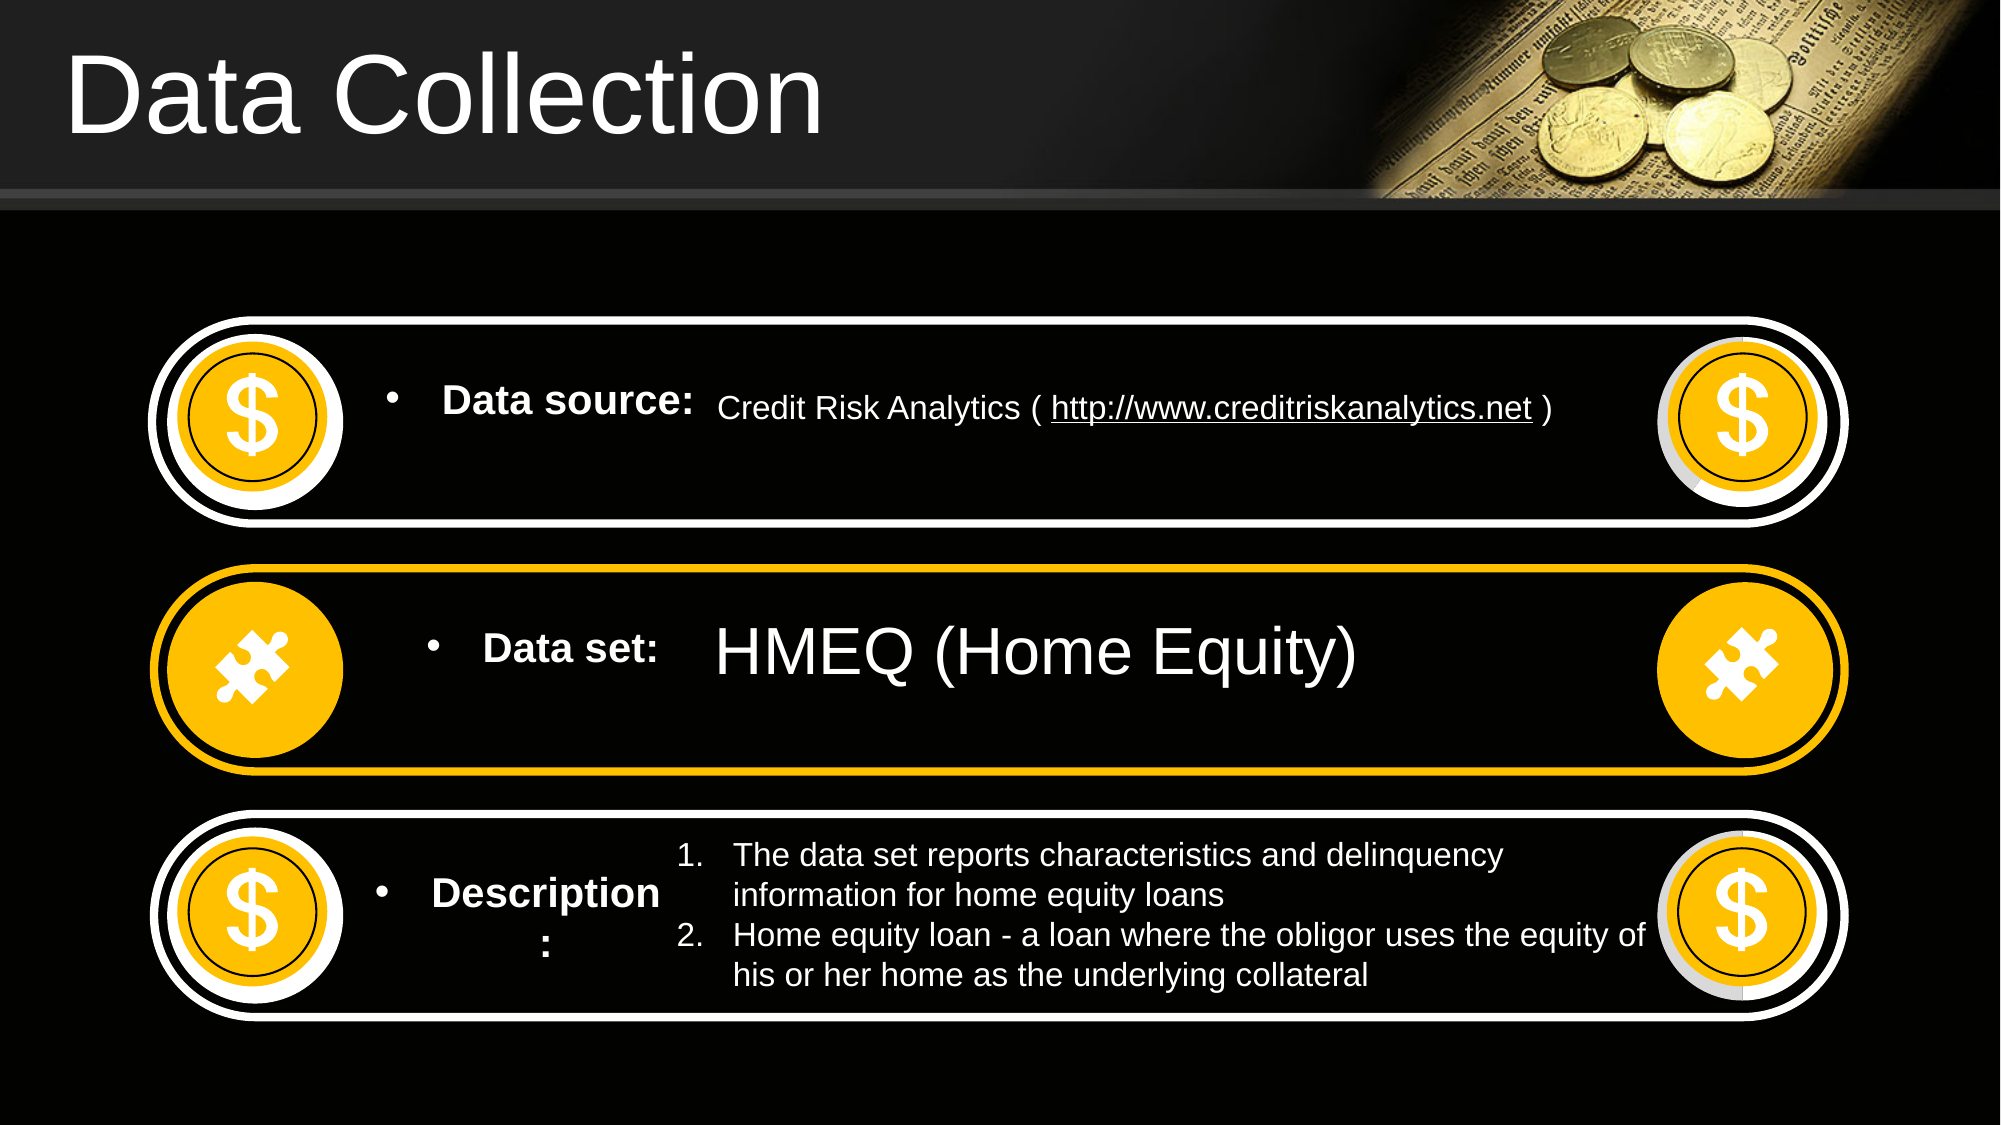

Data Collection

### Chart

| Category | Sales |
|---|---|
| 1st Qtr | 60.0 |
| 2nd Qtr | 40.0 |

Credit Risk Analytics ( http://www.creditriskanalytics.net )

Data source:

### Chart

| Category | Sales |
|---|---|
| 1st Qtr | 60.0 |
| 2nd Qtr | 40.0 |
HMEQ (Home Equity)
Data set:

The data set reports characteristics and delinquency information for home equity loans
Home equity loan - a loan where the obligor uses the equity of his or her home as the underlying collateral

### Chart

| Category | Sales |
|---|---|
| 1st Qtr | 50.0 |
| 2nd Qtr | 50.0 |

Description: